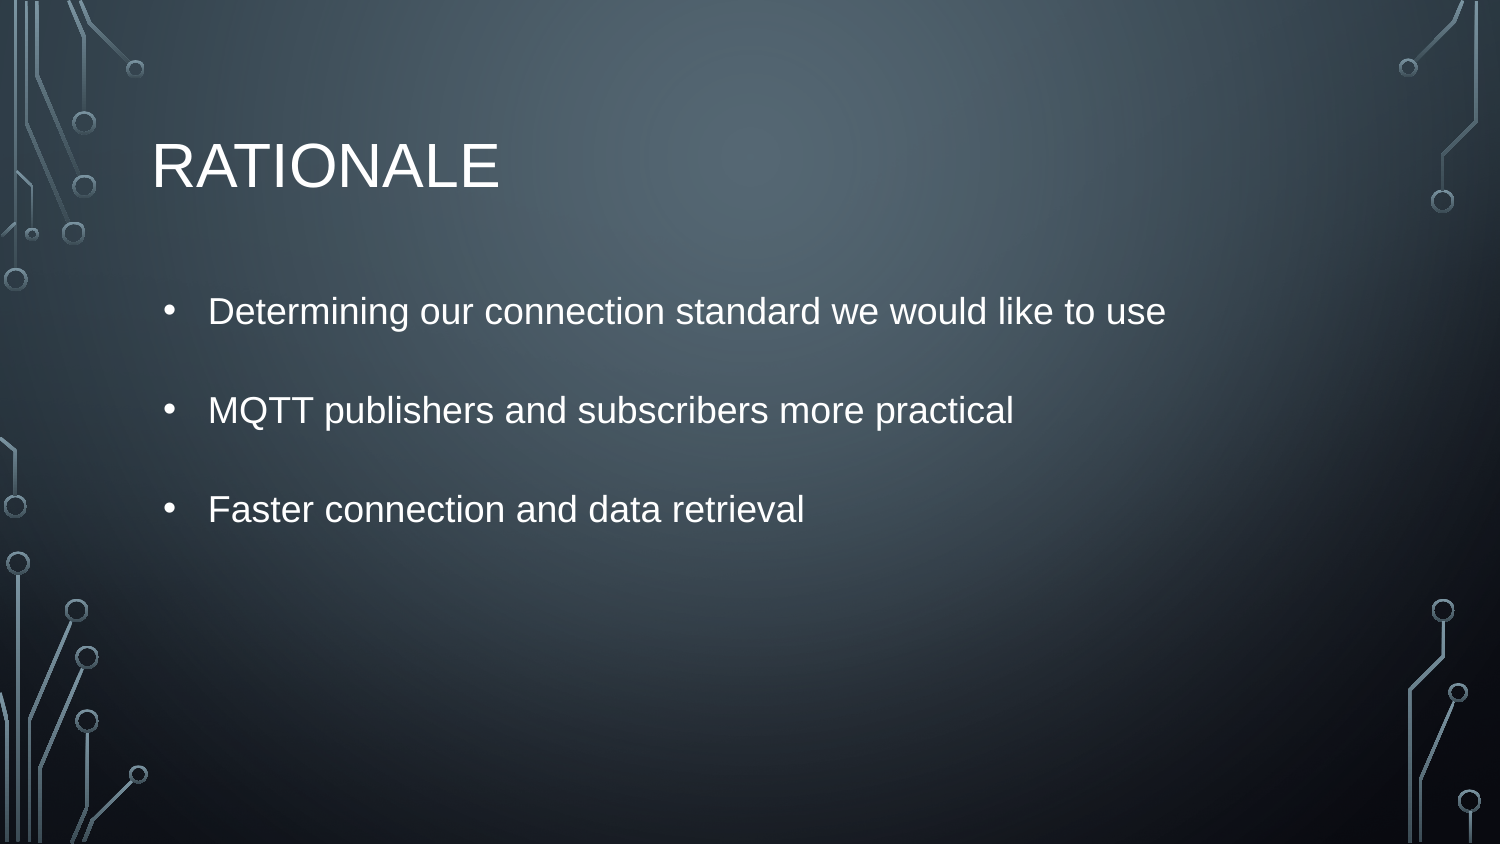

# RATIONALE
Determining our connection standard we would like to use

MQTT publishers and subscribers more practical

Faster connection and data retrieval